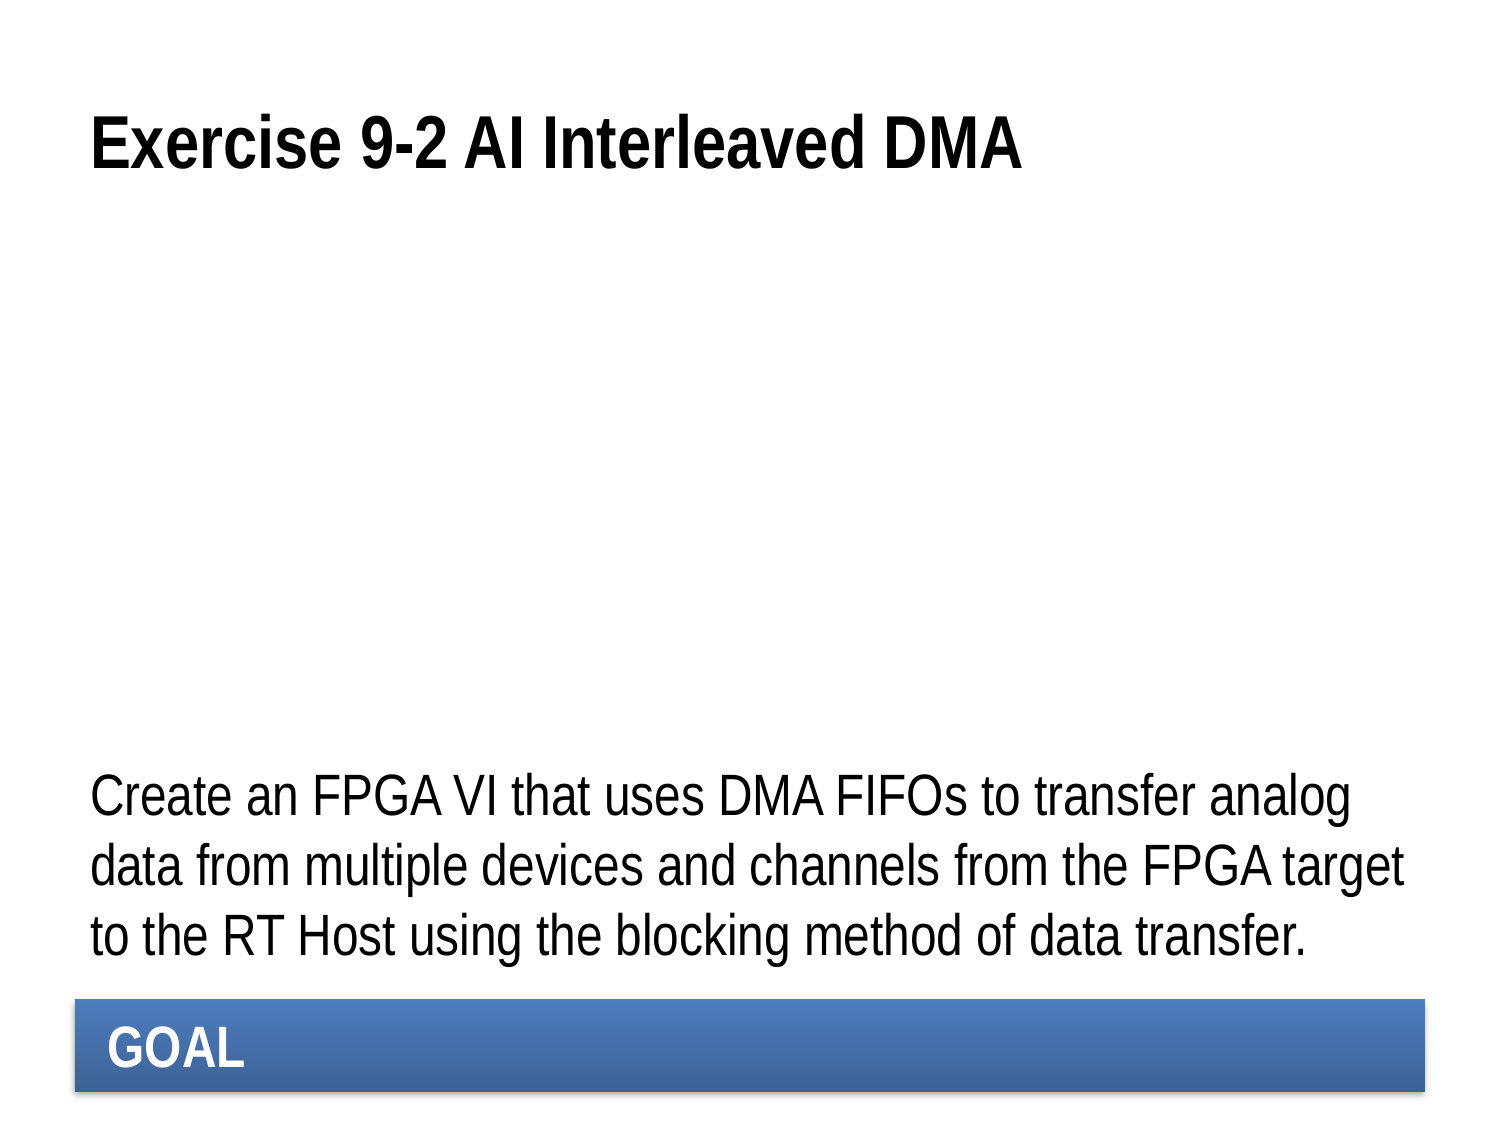

# Exercise 9-2 AI Interleaved DMA
Create an FPGA VI that uses DMA FIFOs to transfer analog data from multiple devices and channels from the FPGA target to the RT Host using the blocking method of data transfer.